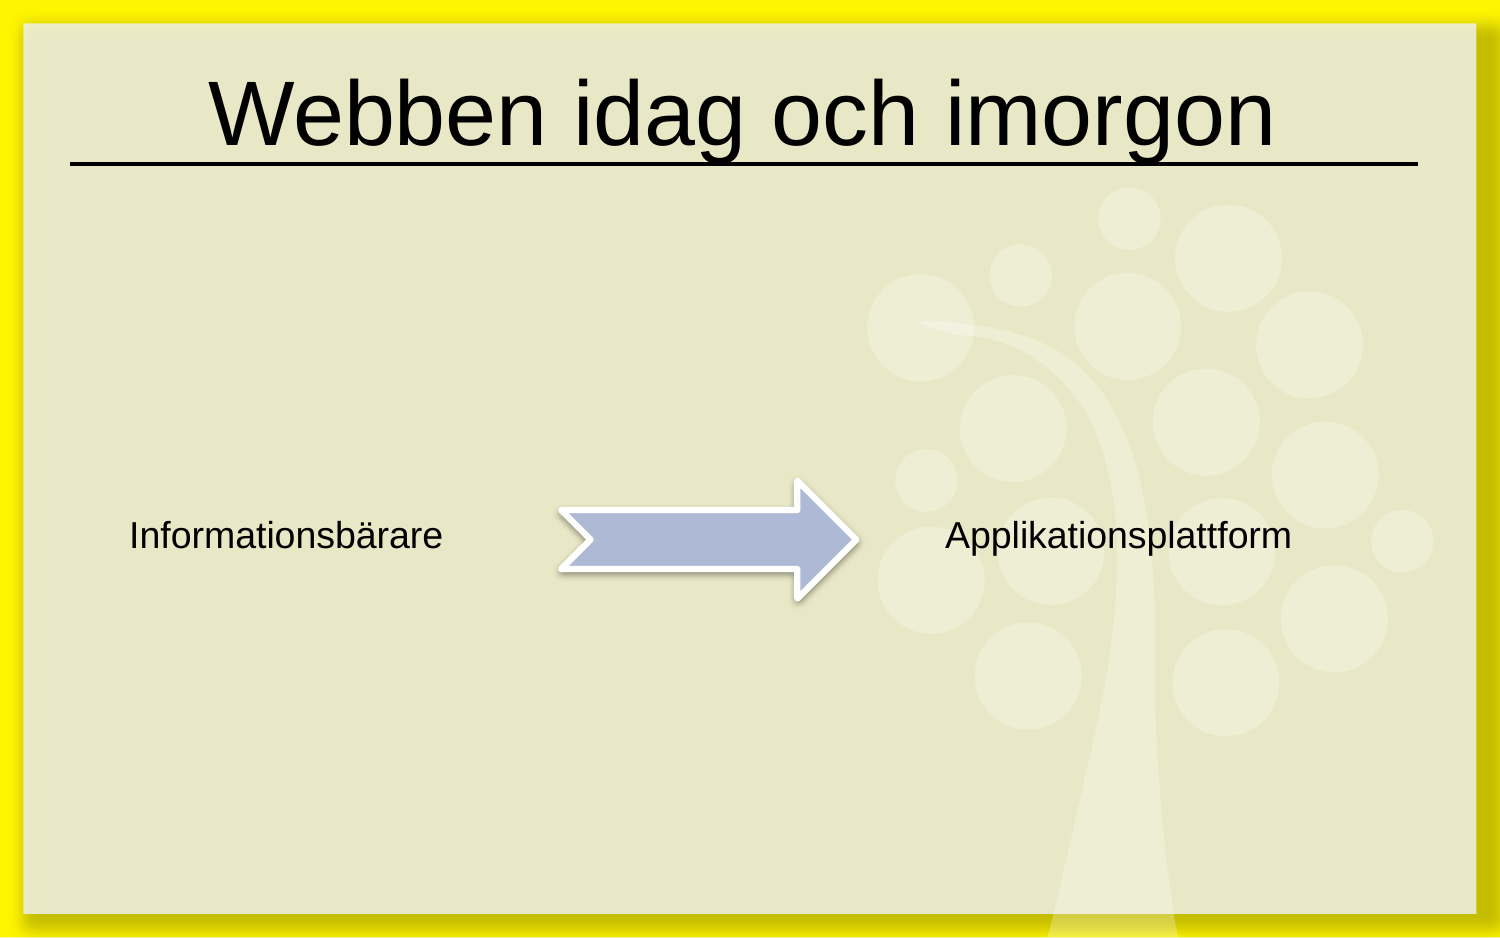

# Webben idag och imorgon

Informationsbärare
Applikationsplattform